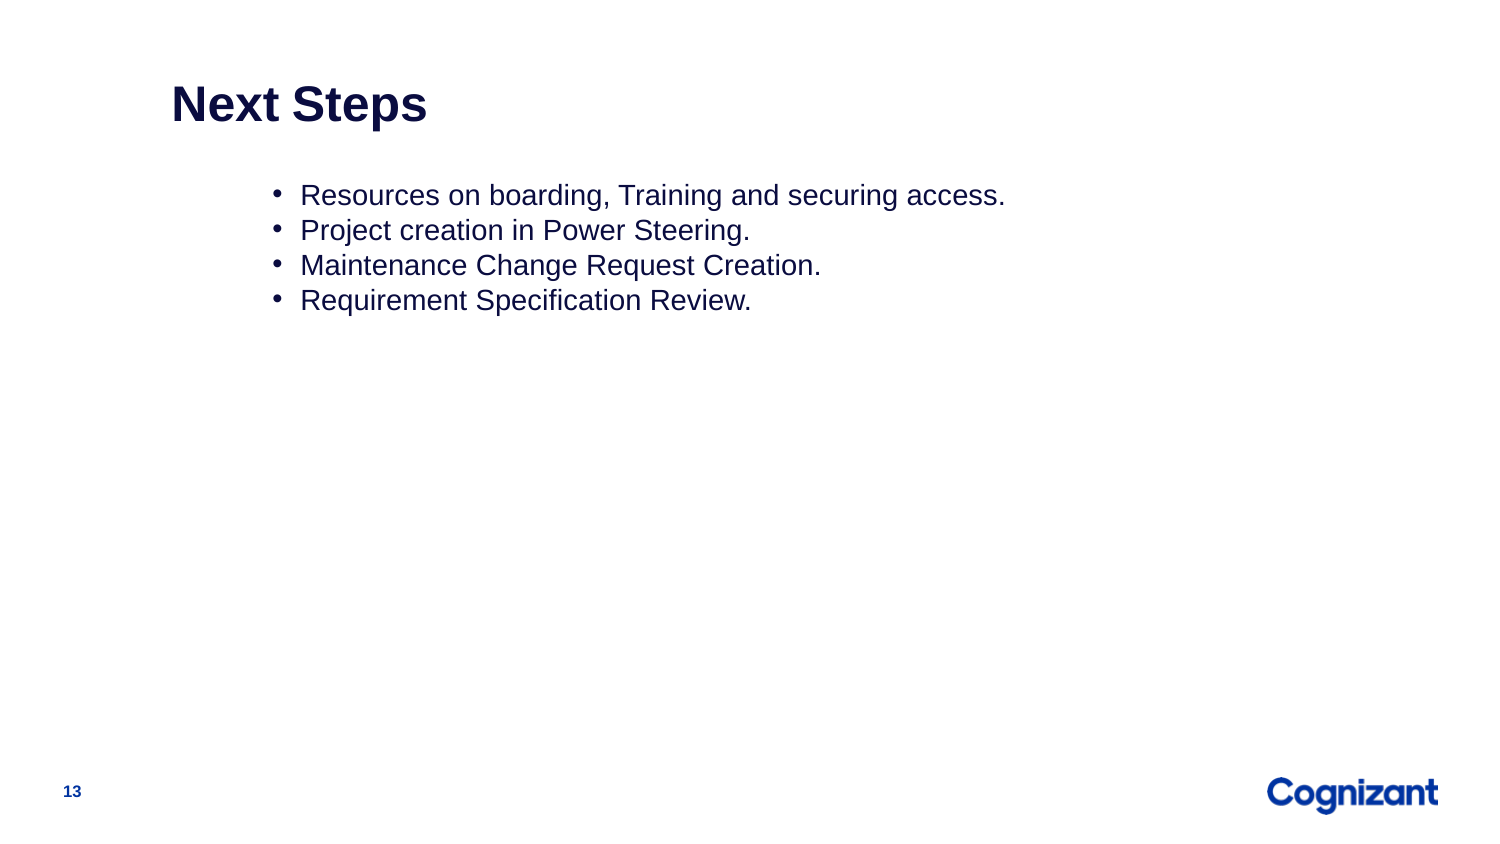

Next Steps
Resources on boarding, Training and securing access.
Project creation in Power Steering.
Maintenance Change Request Creation.
Requirement Specification Review.

13